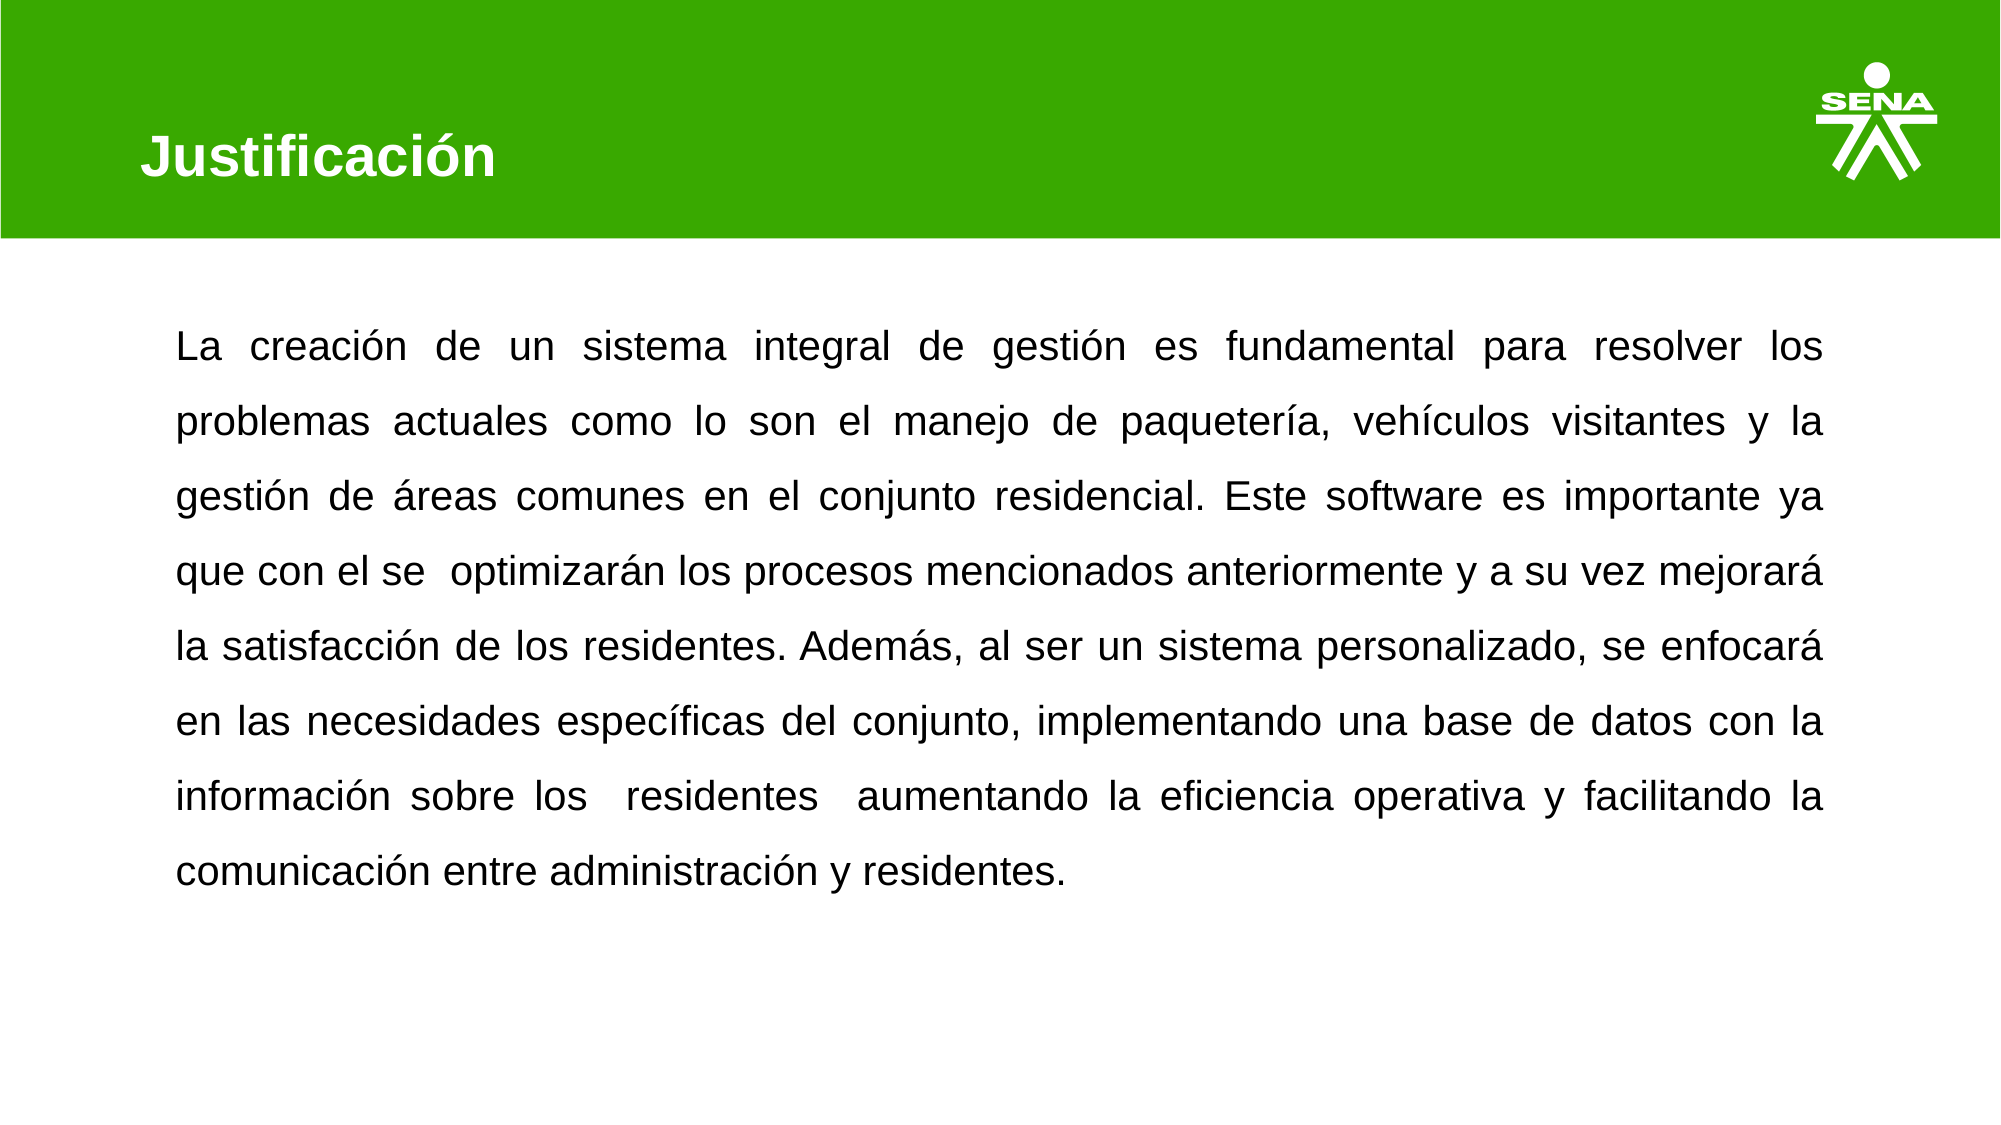

Justificación

La creación de un sistema integral de gestión es fundamental para resolver los problemas actuales como lo son el manejo de paquetería, vehículos visitantes y la gestión de áreas comunes en el conjunto residencial. Este software es importante ya que con el se  optimizarán los procesos mencionados anteriormente y a su vez mejorará la satisfacción de los residentes. Además, al ser un sistema personalizado, se enfocará en las necesidades específicas del conjunto, implementando una base de datos con la información sobre los  residentes  aumentando la eficiencia operativa y facilitando la comunicación entre administración y residentes.